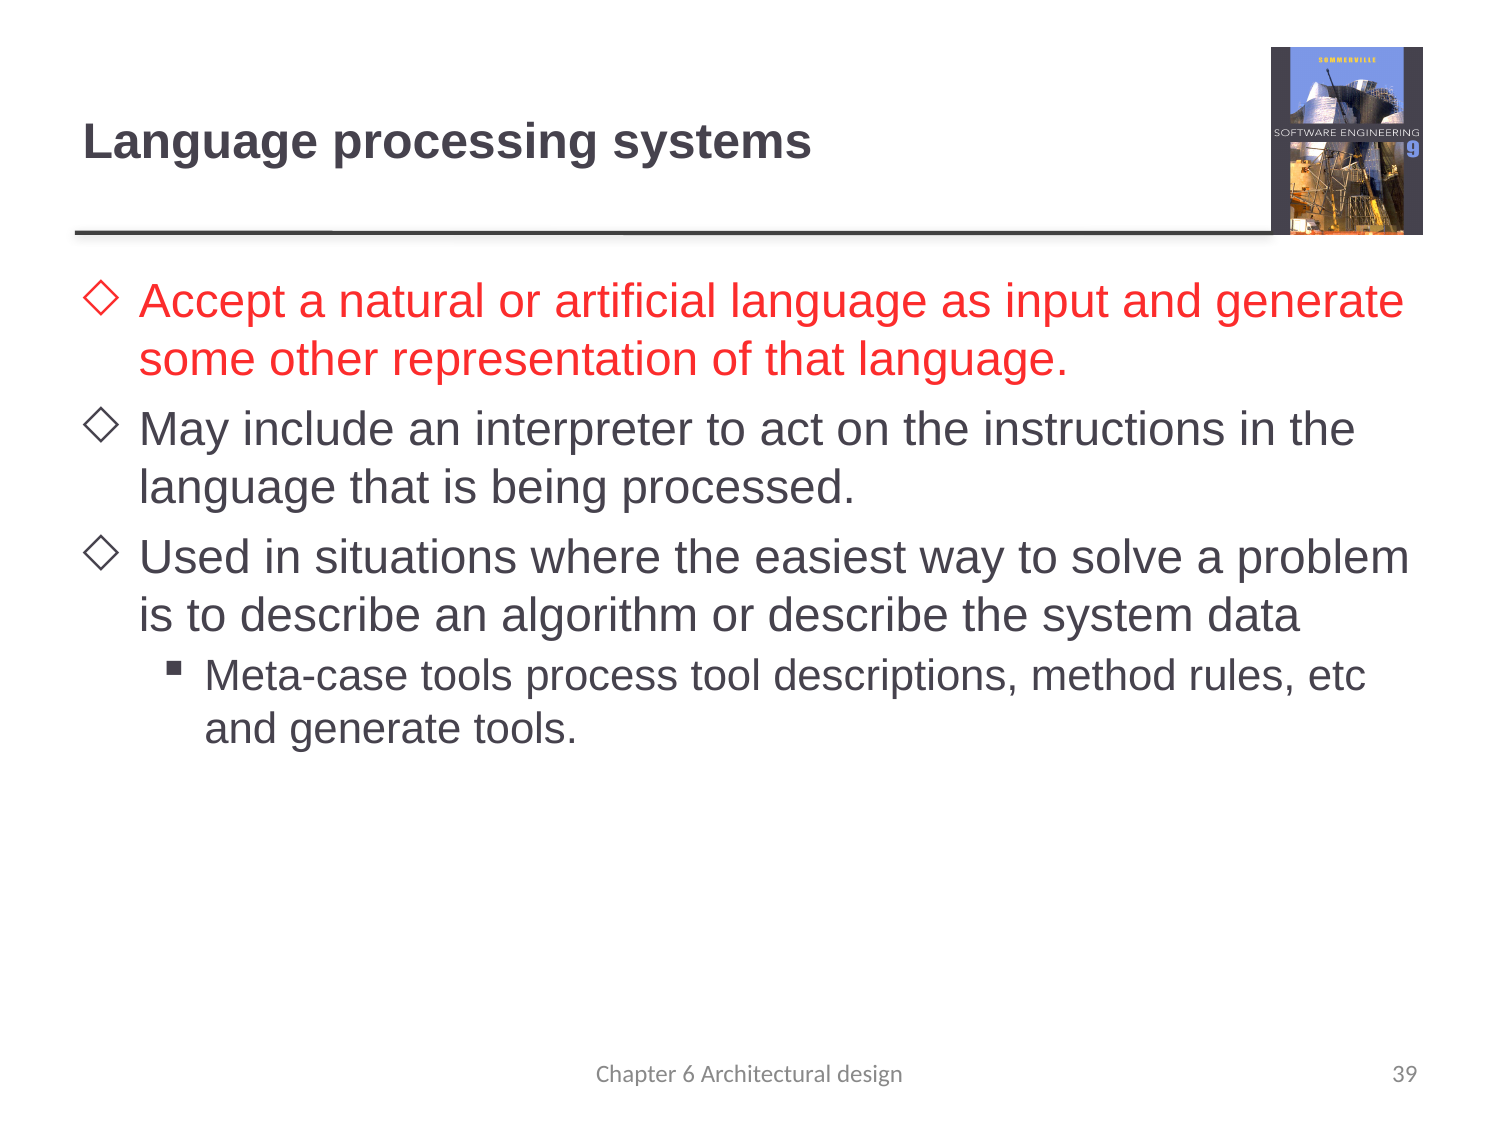

Language processing systems
Accept a natural or artificial language as input and generate some other representation of that language.
May include an interpreter to act on the instructions in the language that is being processed.
Used in situations where the easiest way to solve a problem is to describe an algorithm or describe the system data
Meta-case tools process tool descriptions, method rules, etc and generate tools.
Chapter 6 Architectural design
39